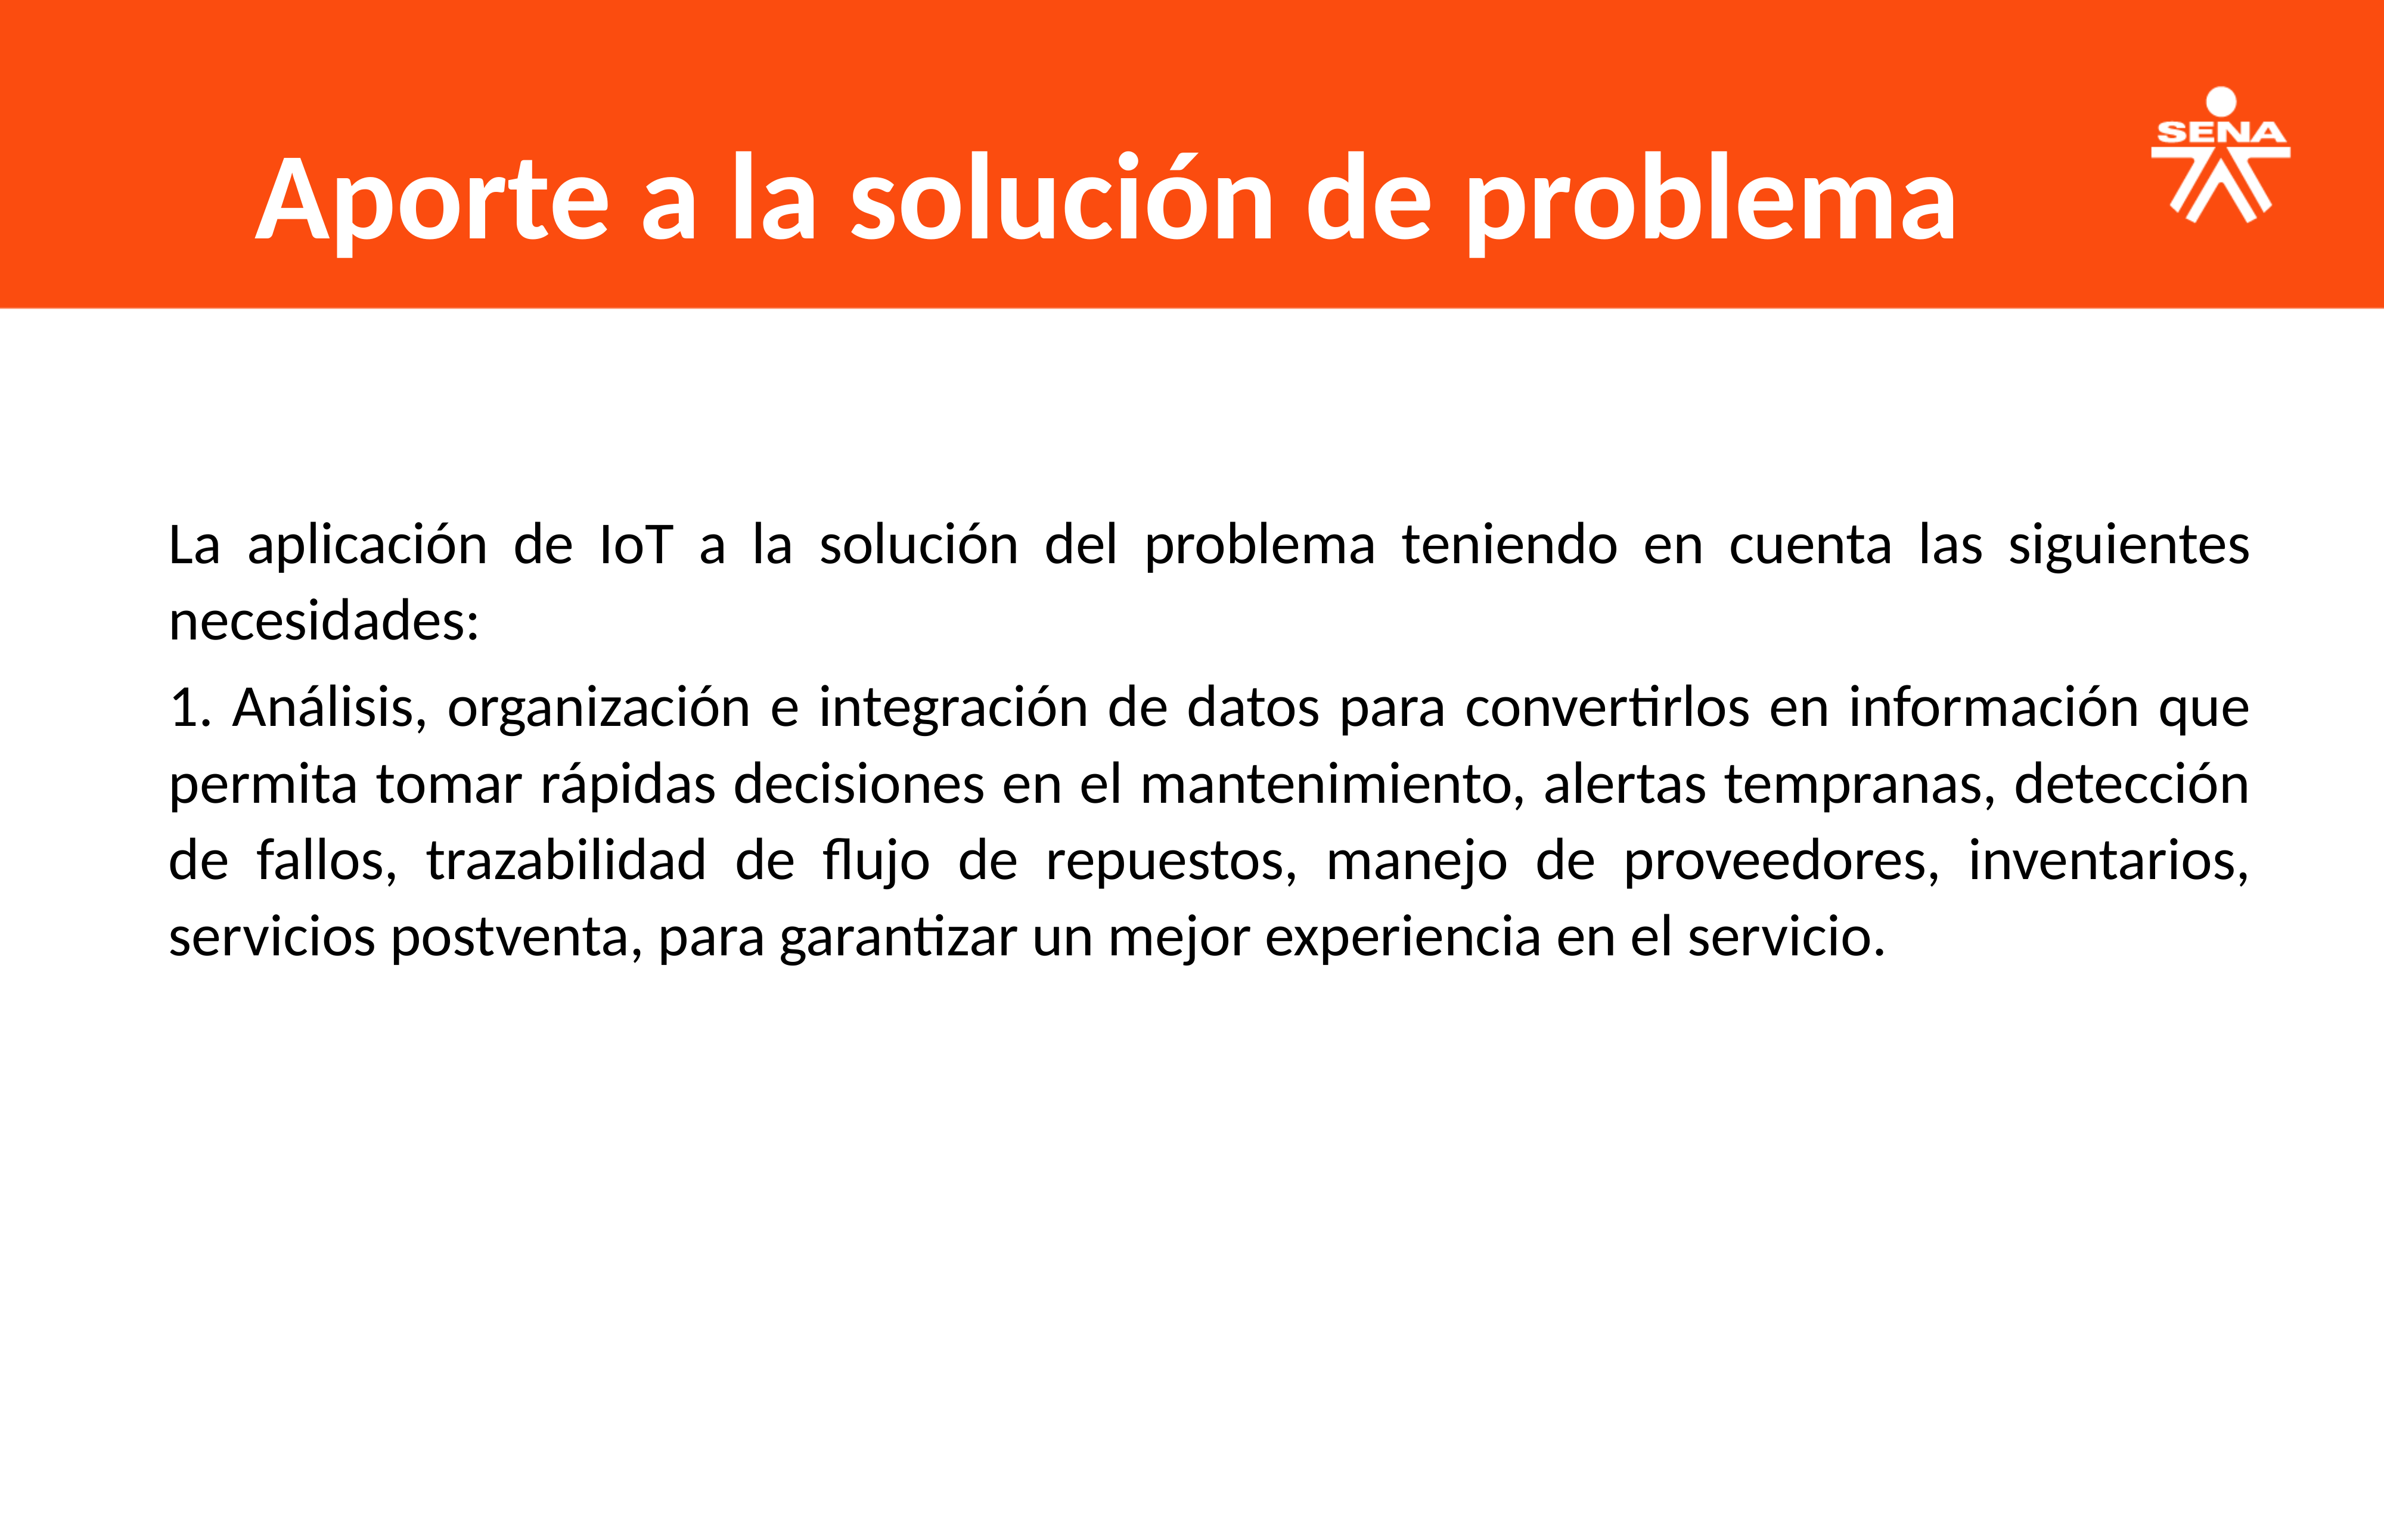

Aporte a la solución de problema
La aplicación de IoT a la solución del problema teniendo en cuenta las siguientes necesidades:
1. Análisis, organización e integración de datos para convertirlos en información que permita tomar rápidas decisiones en el mantenimiento, alertas tempranas, detección de fallos, trazabilidad de flujo de repuestos, manejo de proveedores, inventarios, servicios postventa, para garantizar un mejor experiencia en el servicio.